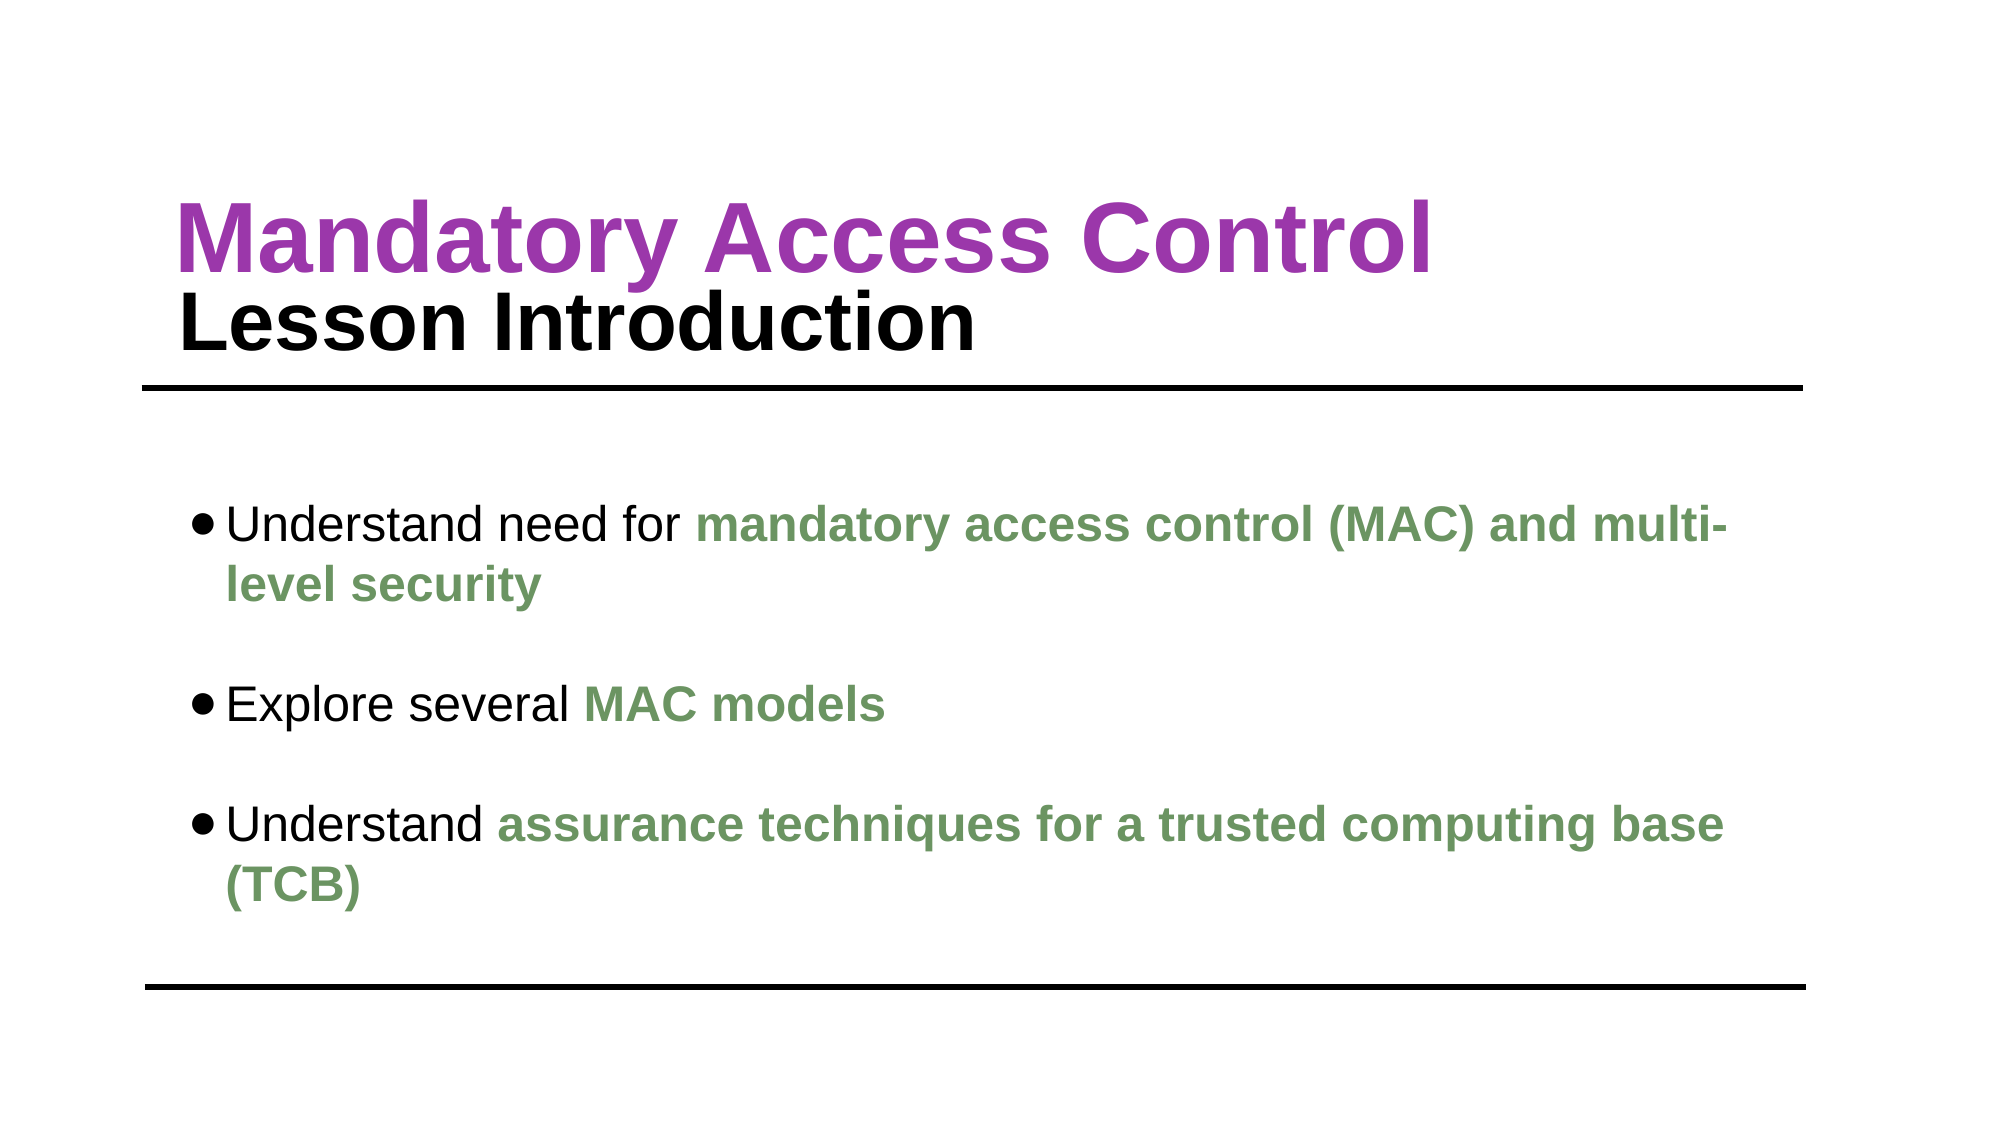

# Mandatory Access Control
 Lesson Introduction
Understand need for mandatory access control (MAC) and multi-level security

Explore several MAC models

Understand assurance techniques for a trusted computing base (TCB)